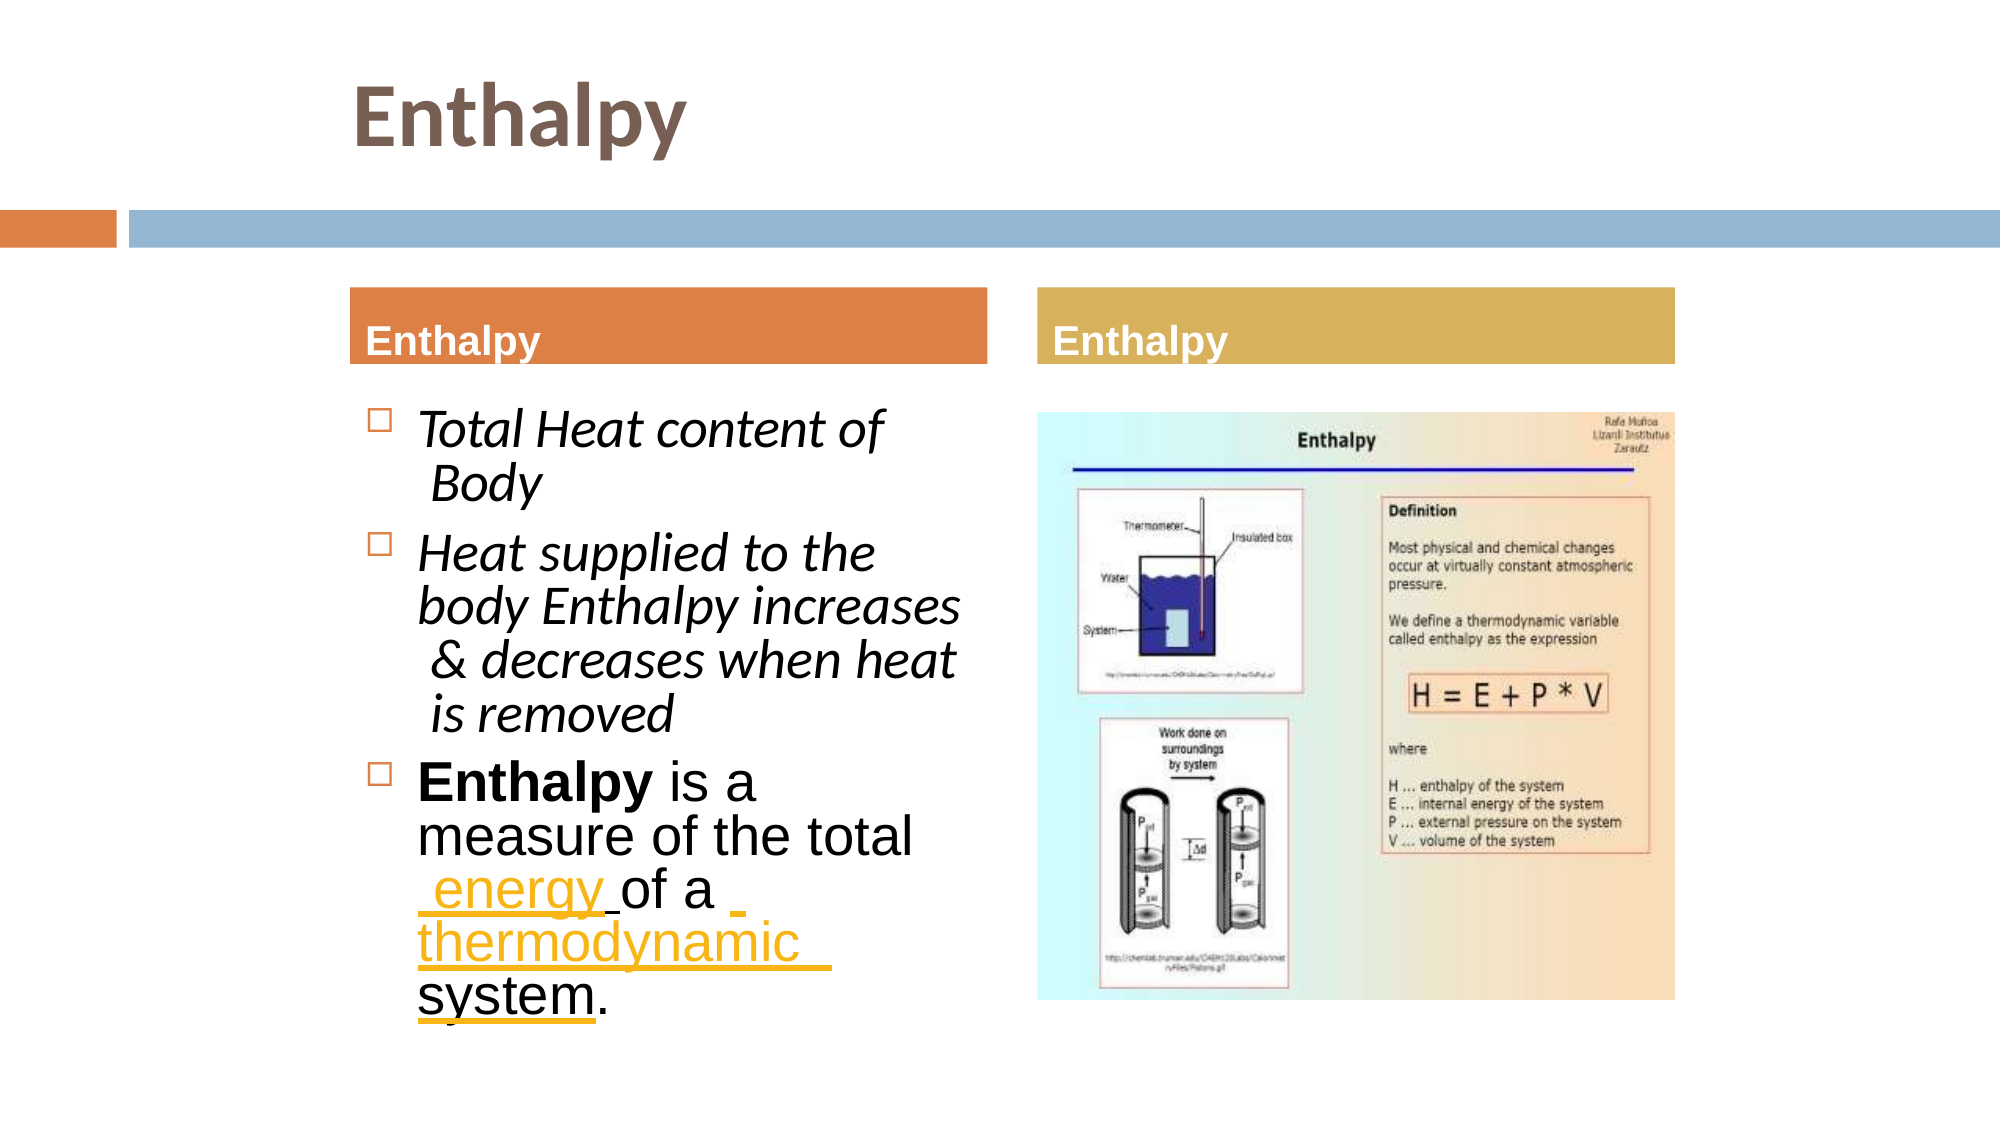

# Enthalpy
Enthalpy
Enthalpy
Total Heat content of  Body
Heat supplied to the  body Enthalpy increases  & decreases when heat  is removed
Enthalpy is a  measure of the total  energy of a  thermodynamic  system.